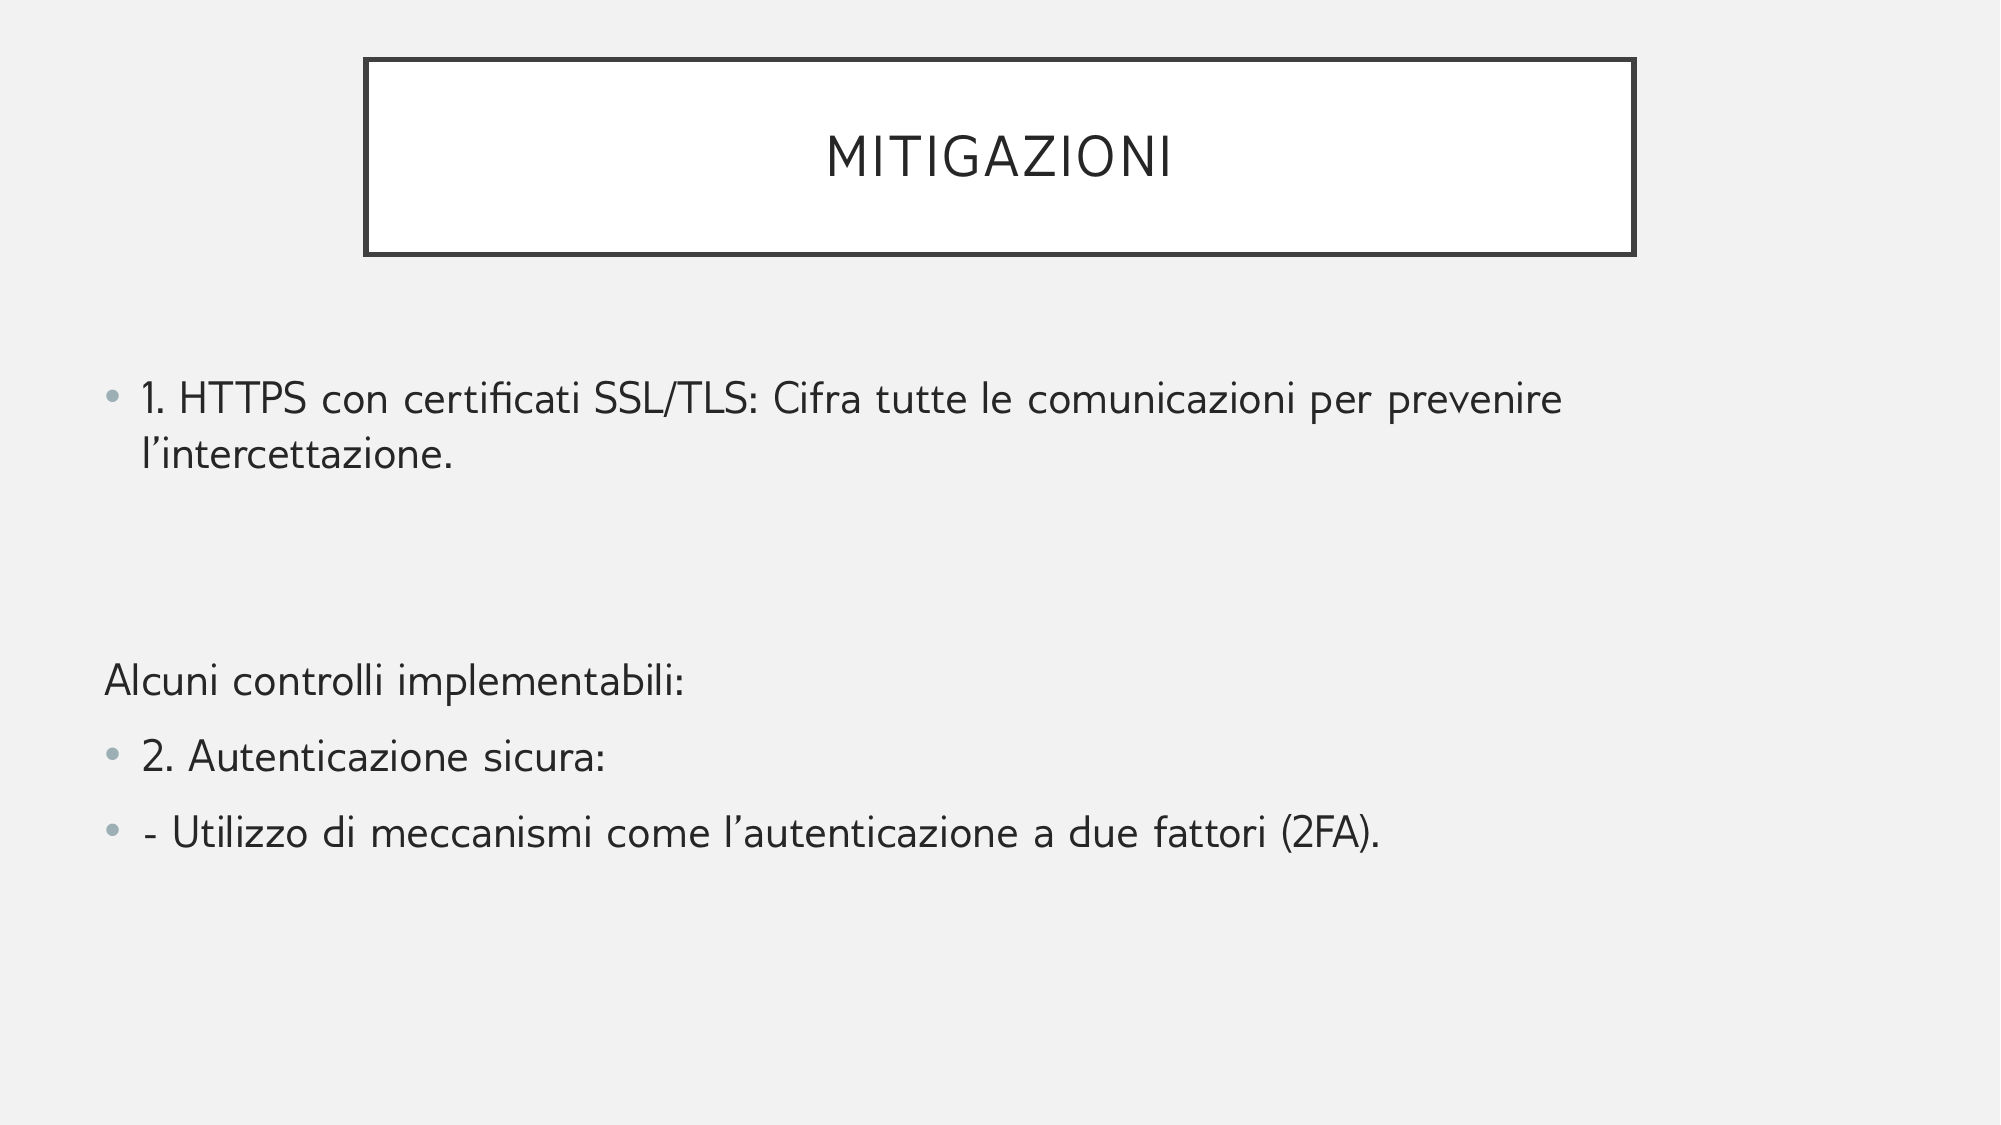

# Mitigazioni
1. HTTPS con certificati SSL/TLS: Cifra tutte le comunicazioni per prevenire l’intercettazione.

Alcuni controlli implementabili:
2. Autenticazione sicura:
- Utilizzo di meccanismi come l’autenticazione a due fattori (2FA).